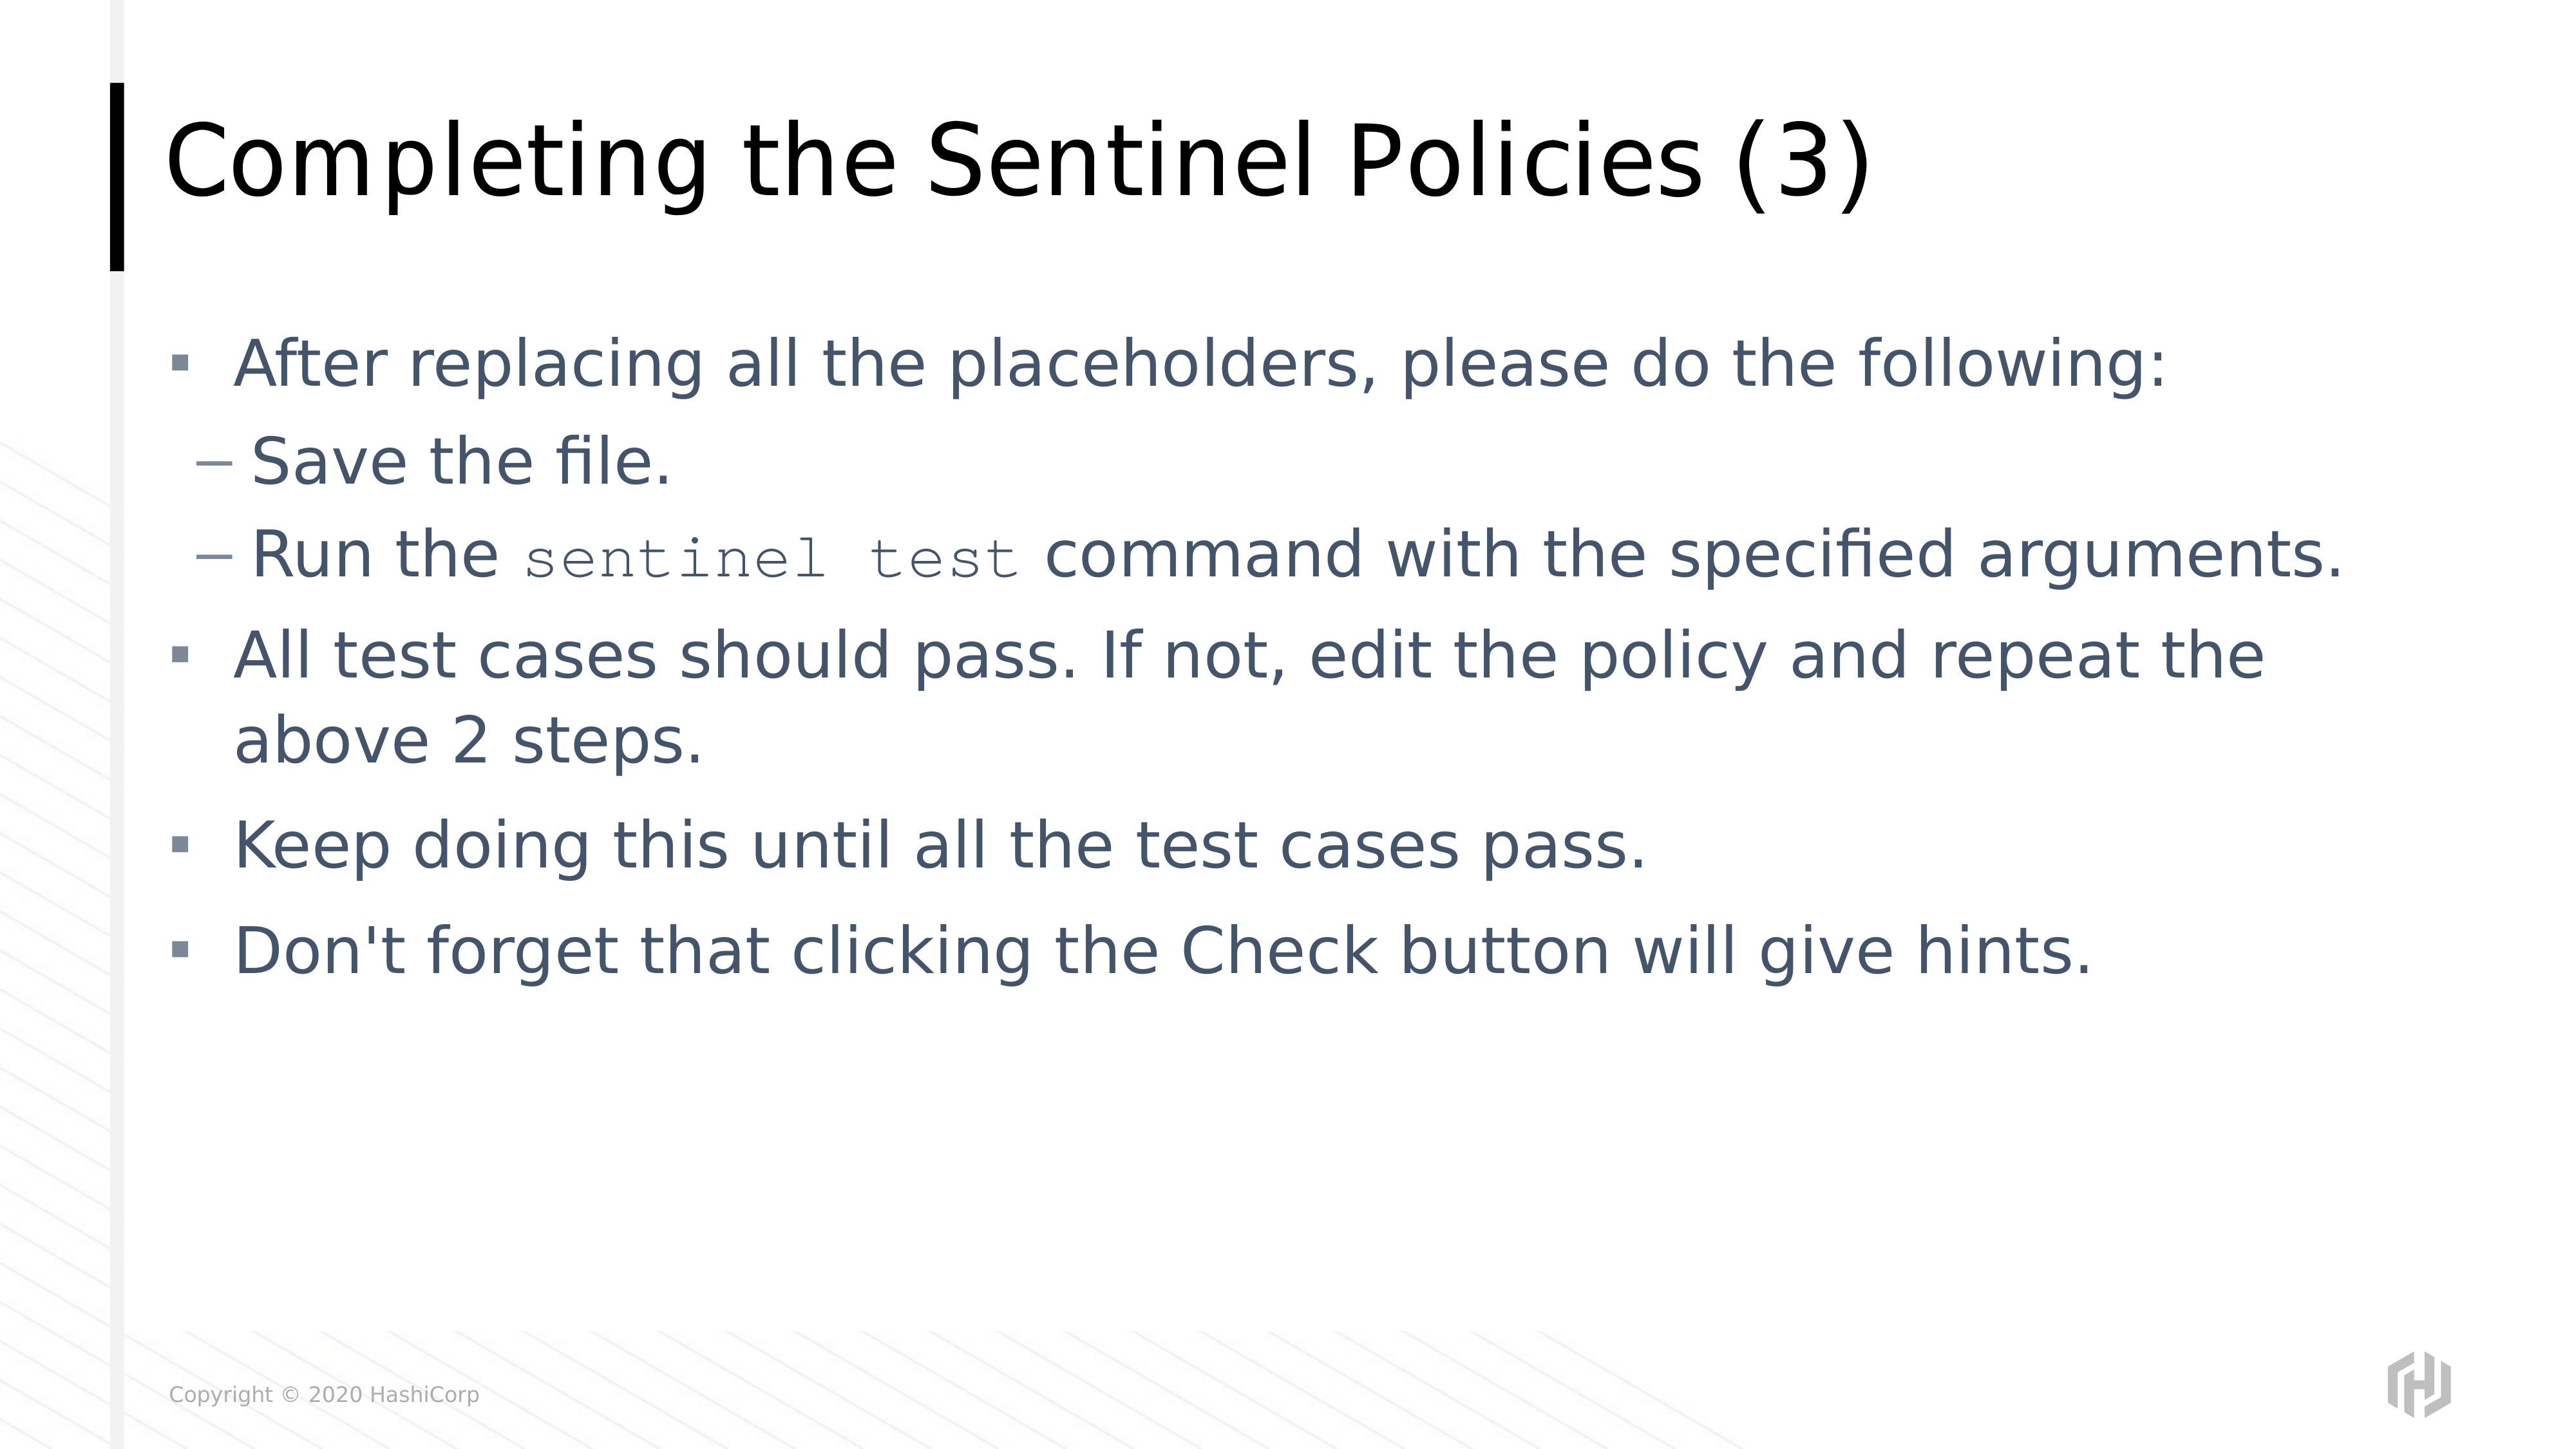

# Completing the Sentinel Policies (3)
After replacing all the placeholders, please do the following:
Save the file.
Run the sentinel test command with the specified arguments.
All test cases should pass. If not, edit the policy and repeat the above 2 steps.
Keep doing this until all the test cases pass.
Don't forget that clicking the Check button will give hints.